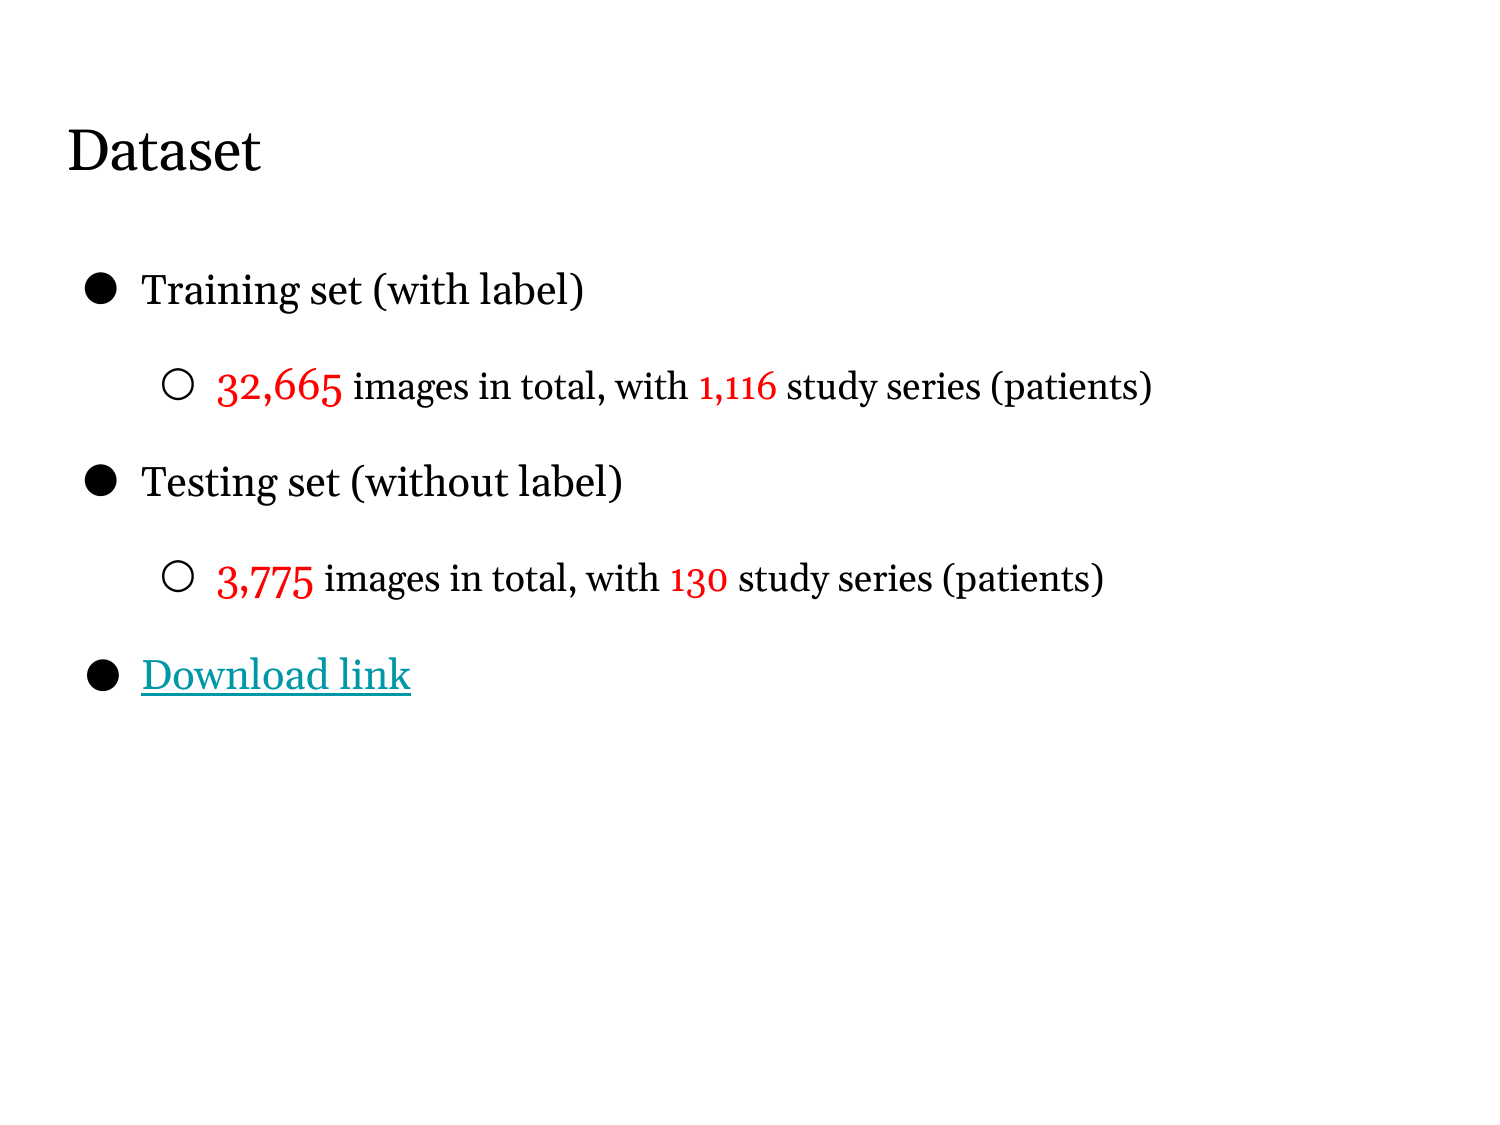

# Dataset
Training set (with label)
32,665 images in total, with 1,116 study series (patients)
Testing set (without label)
3,775 images in total, with 130 study series (patients)
Download link